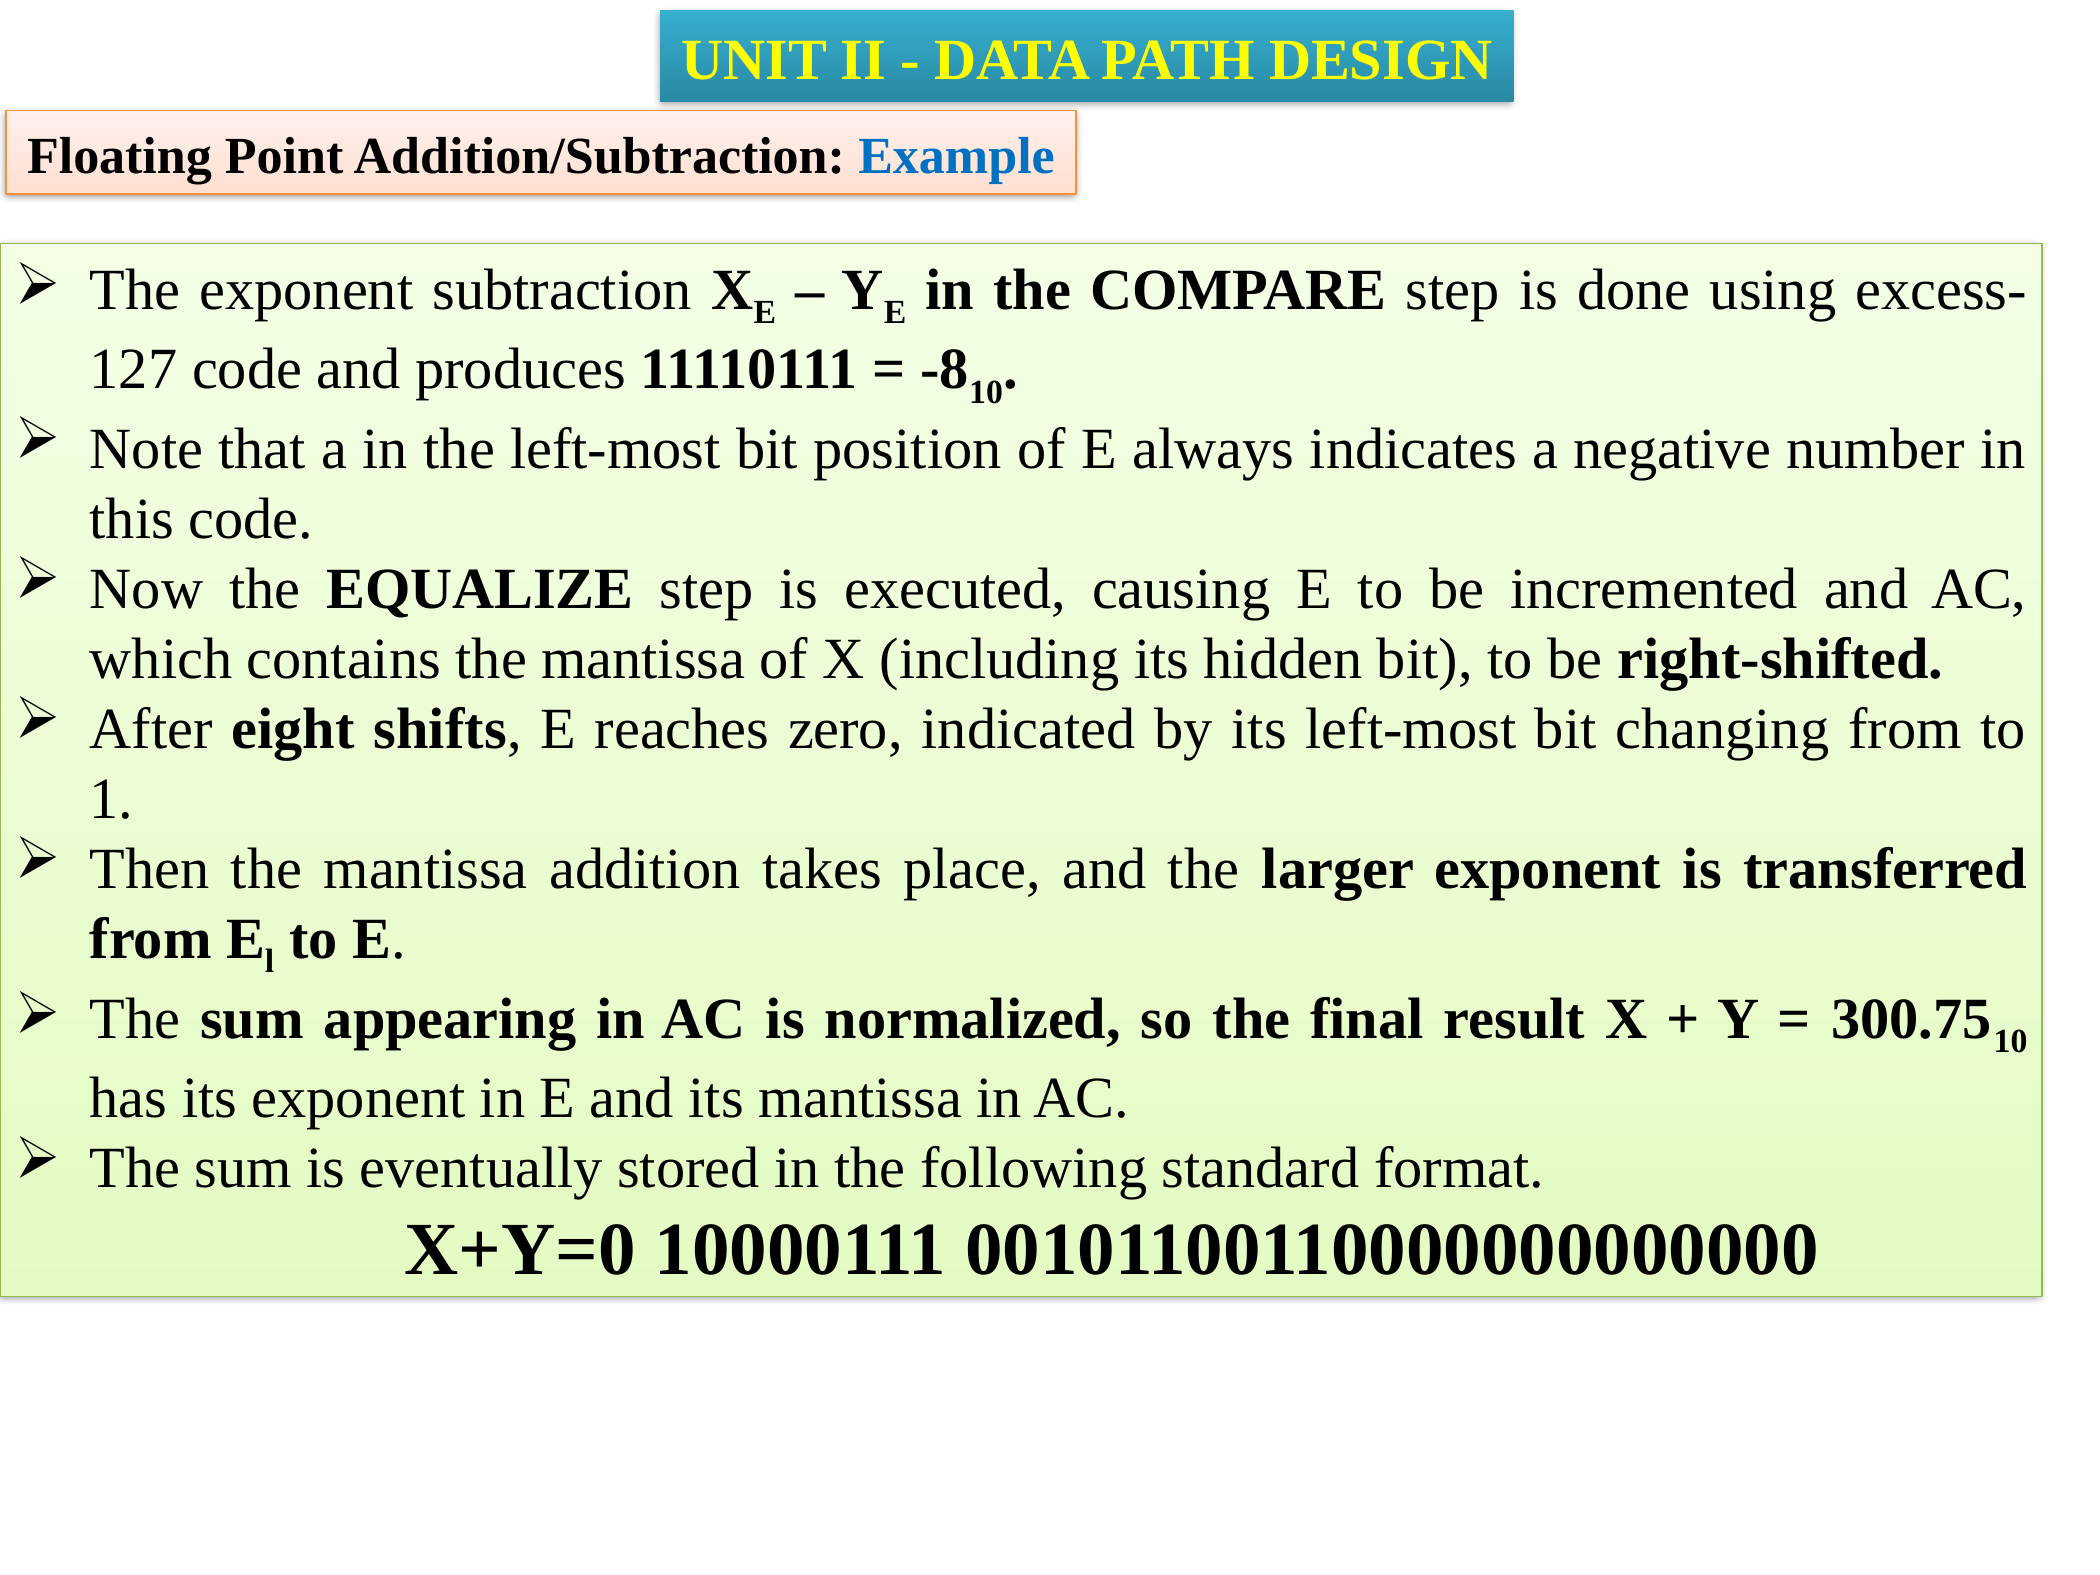

UNIT II - DATA PATH DESIGN
Floating Point Addition/Subtraction: Example
The exponent subtraction XE – YE in the COMPARE step is done using excess-127 code and produces 11110111 = -810.
Note that a in the left-most bit position of E always indicates a negative number in this code.
Now the EQUALIZE step is executed, causing E to be incremented and AC, which contains the mantissa of X (including its hidden bit), to be right-shifted.
After eight shifts, E reaches zero, indicated by its left-most bit changing from to 1.
Then the mantissa addition takes place, and the larger exponent is transferred from El to E.
The sum appearing in AC is normalized, so the final result X + Y = 300.7510 has its exponent in E and its mantissa in AC.
The sum is eventually stored in the following standard format.
	X+Y=0 10000111 00101100110000000000000